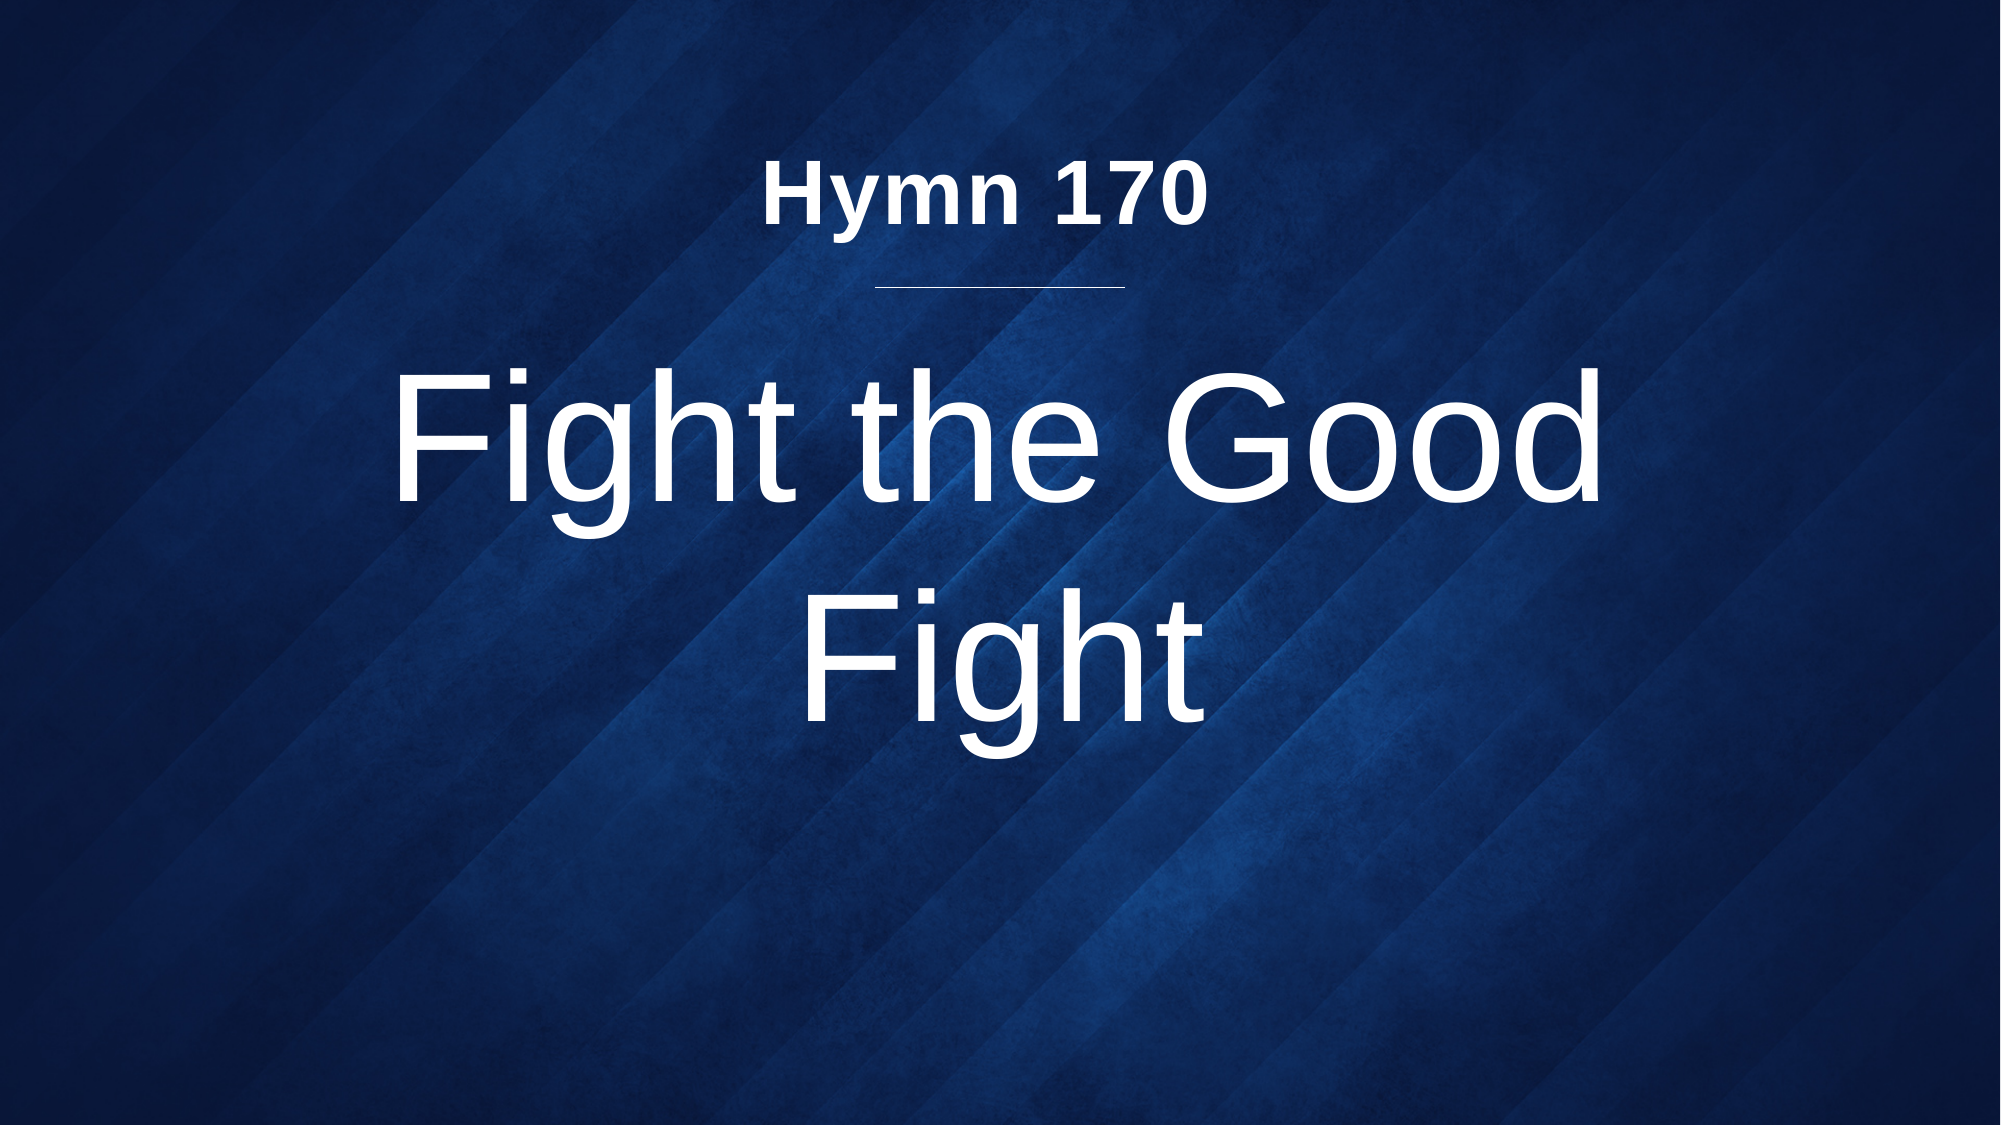

Hymn 170
# Fight the Good Fight